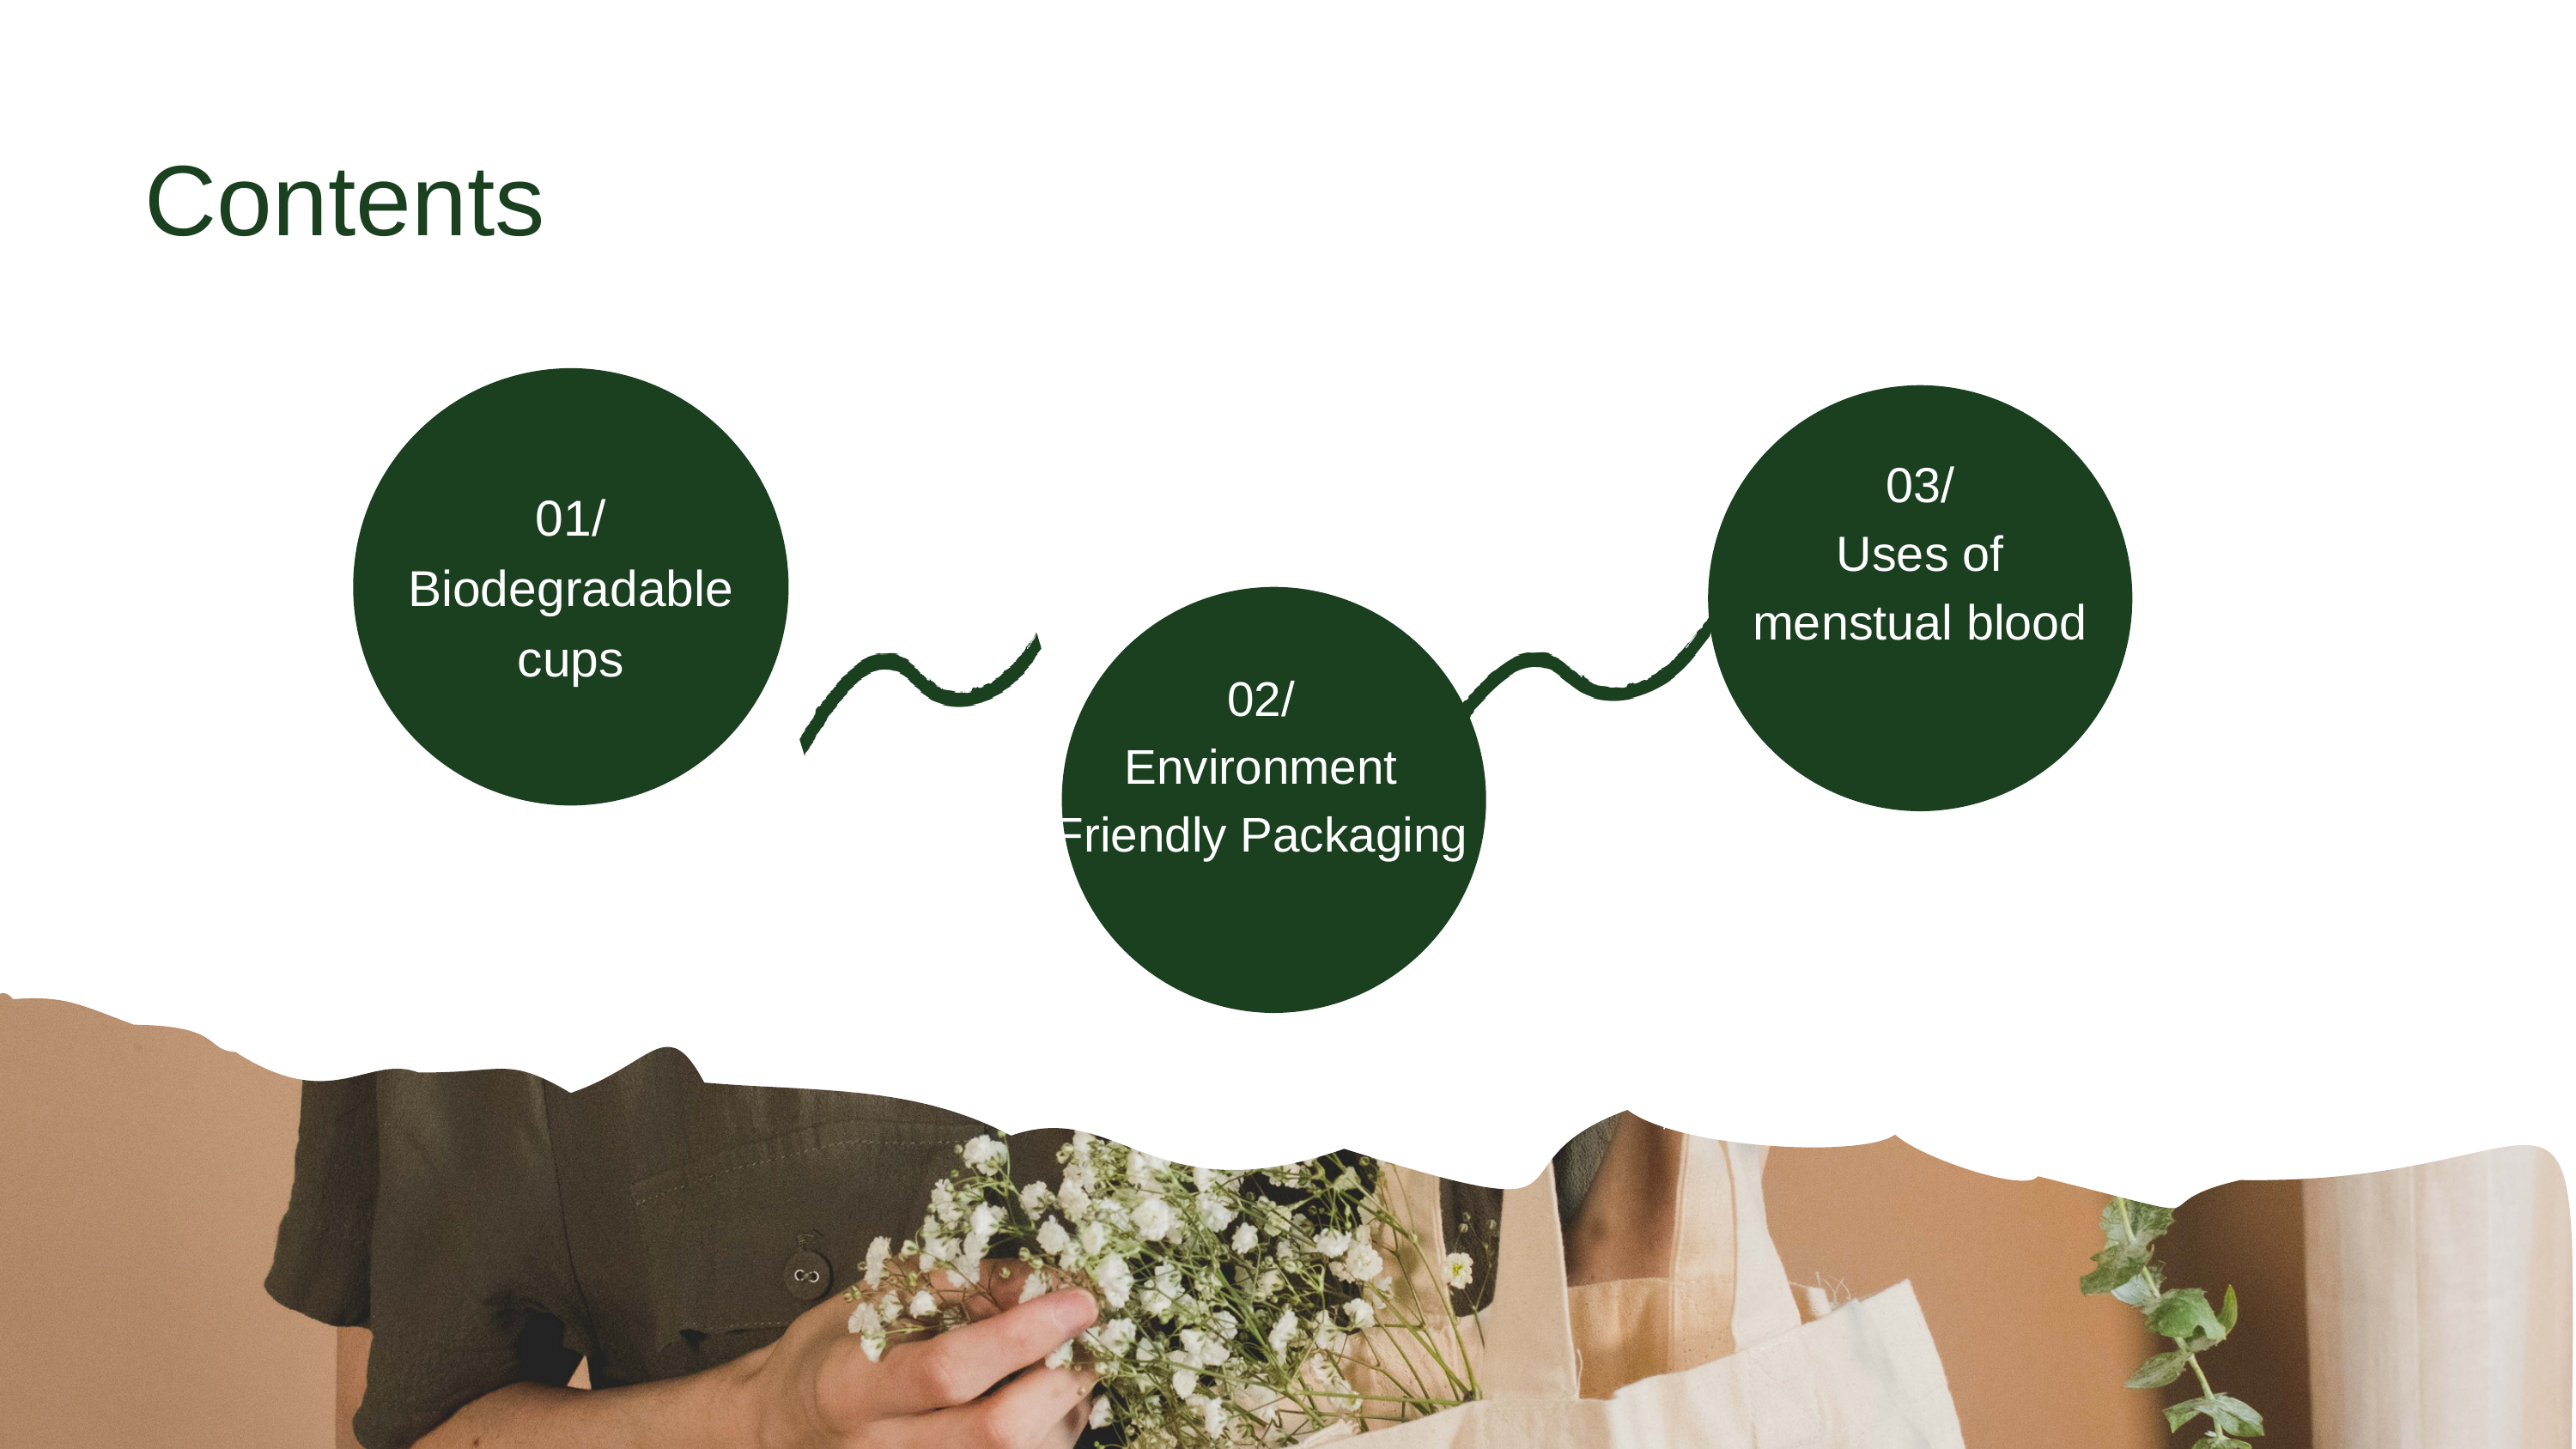

Contents

03/
Uses of menstual blood
01/
Biodegradable cups

02/
Environment Friendly Packaging